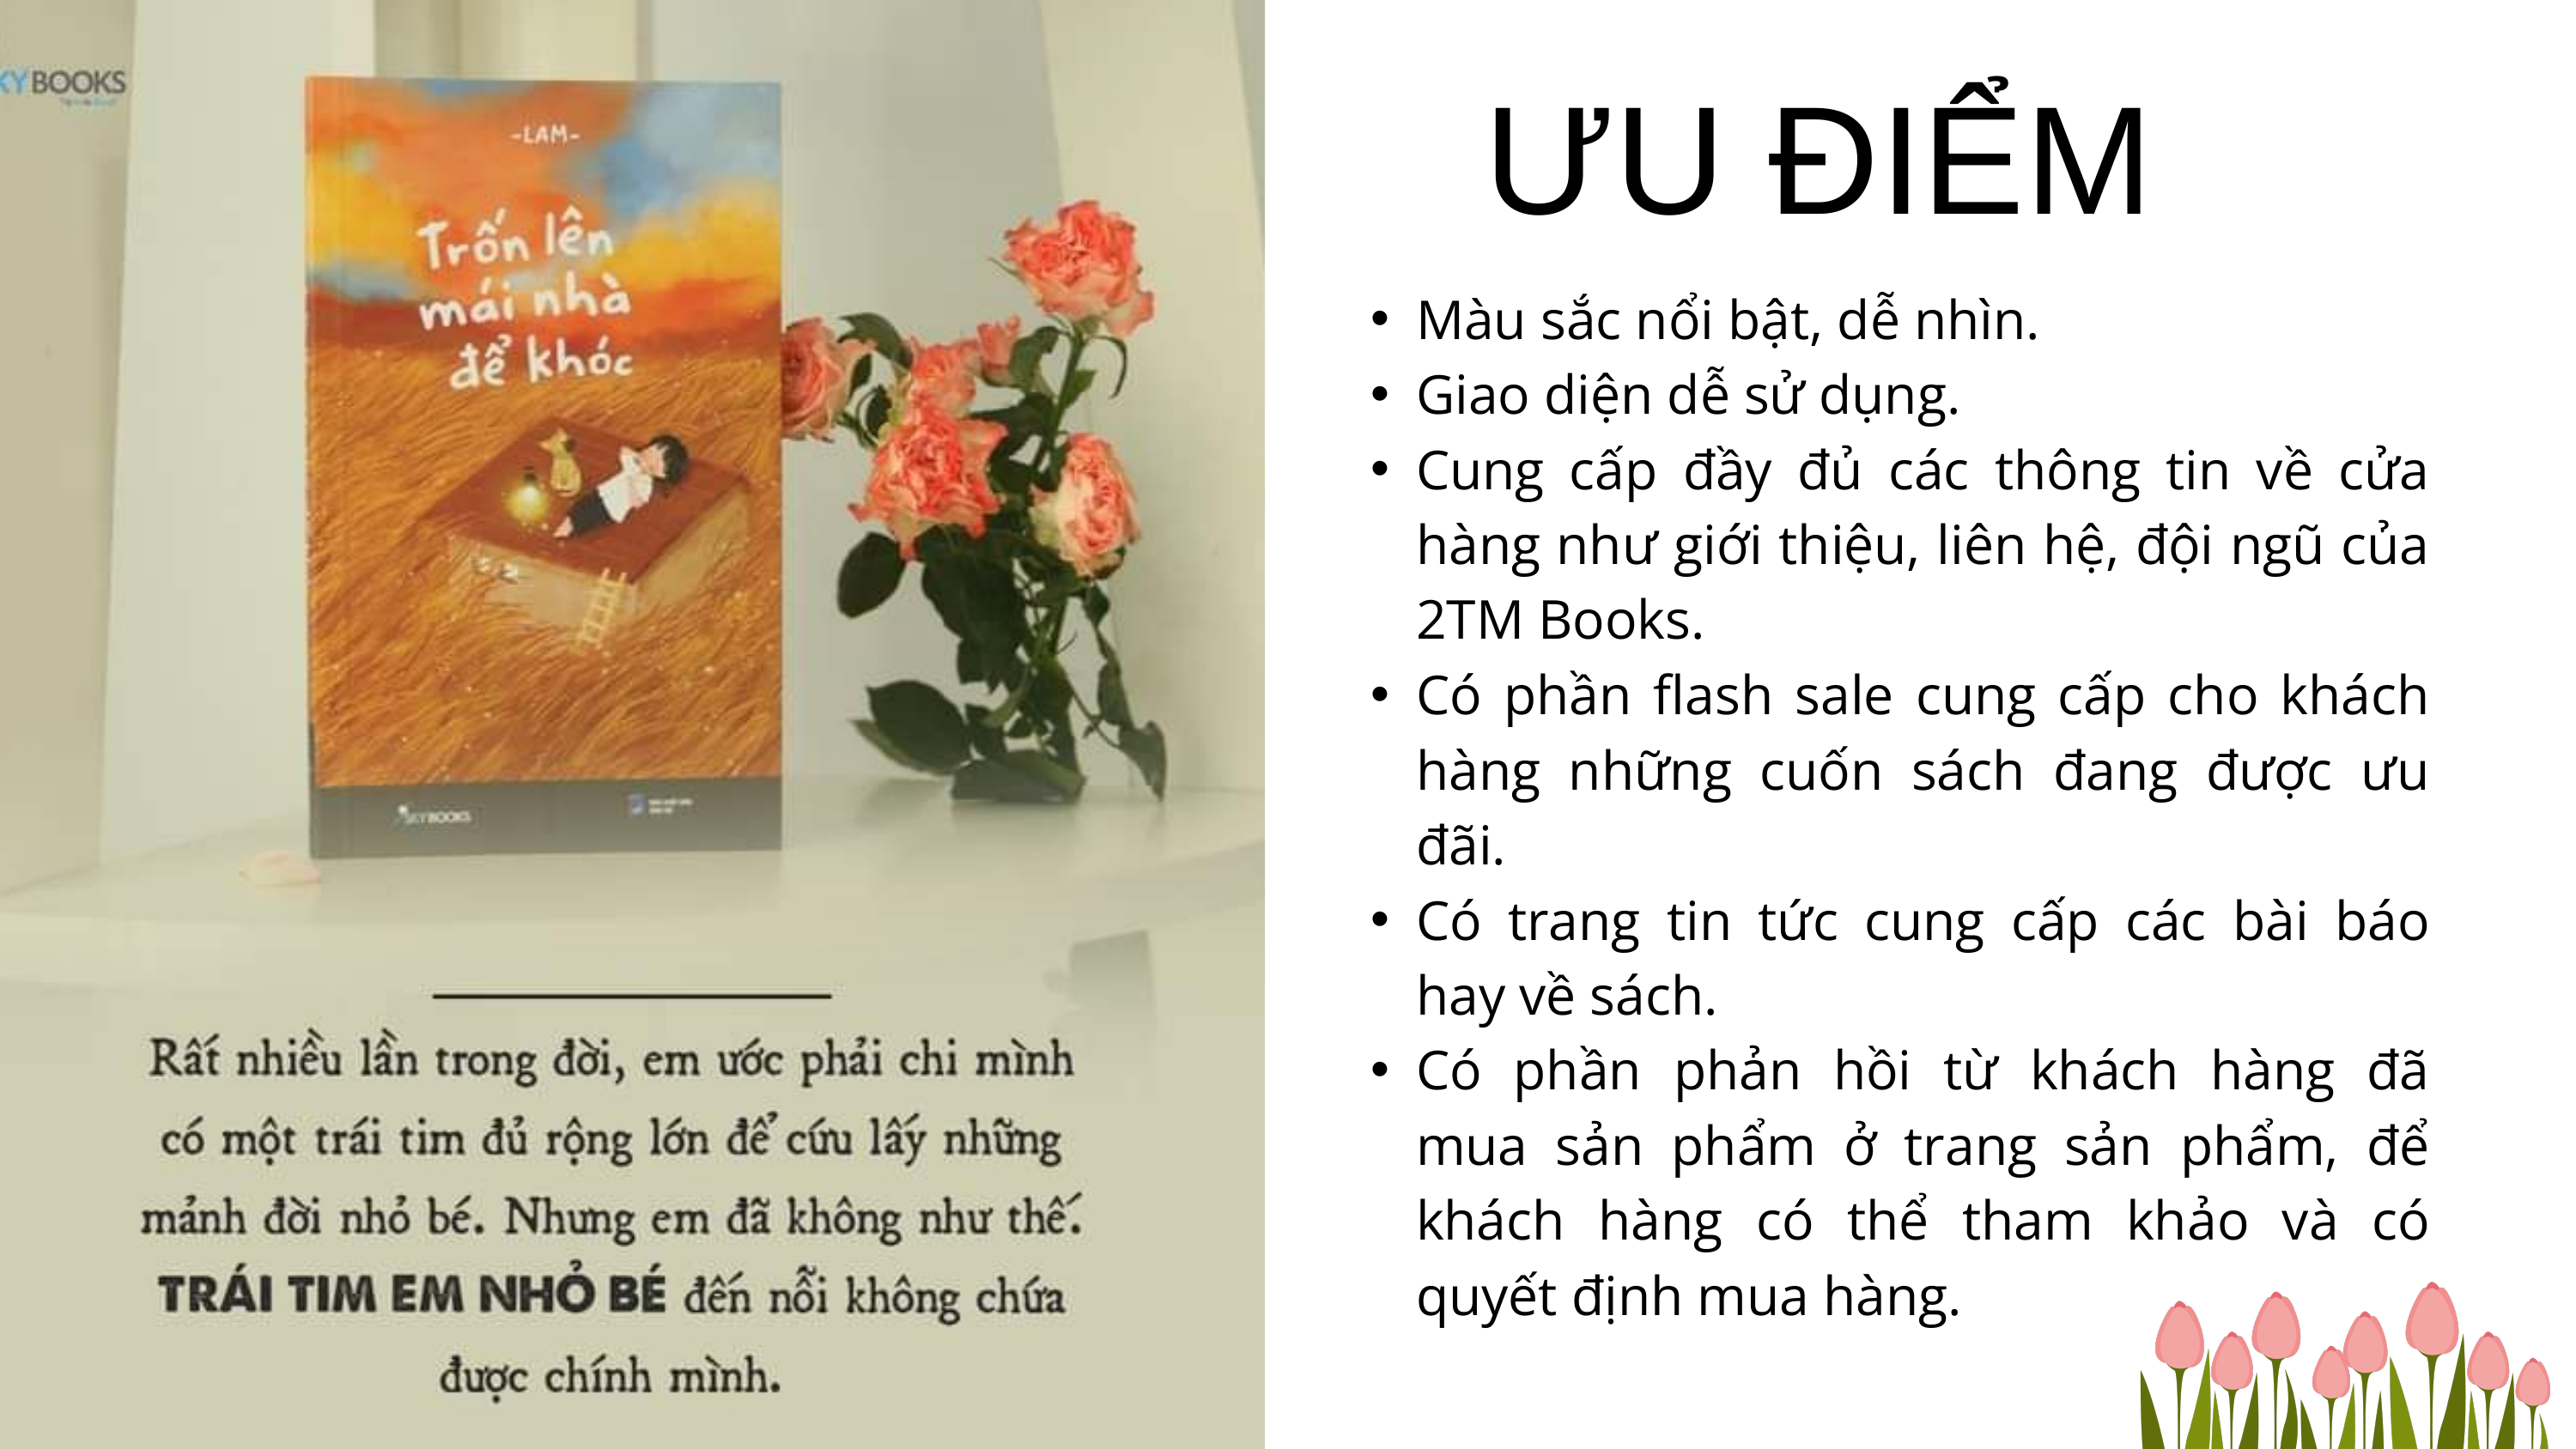

ƯU ĐIỂM
Màu sắc nổi bật, dễ nhìn.
Giao diện dễ sử dụng.
Cung cấp đầy đủ các thông tin về cửa hàng như giới thiệu, liên hệ, đội ngũ của 2TM Books.
Có phần flash sale cung cấp cho khách hàng những cuốn sách đang được ưu đãi.
Có trang tin tức cung cấp các bài báo hay về sách.
Có phần phản hồi từ khách hàng đã mua sản phẩm ở trang sản phẩm, để khách hàng có thể tham khảo và có quyết định mua hàng.